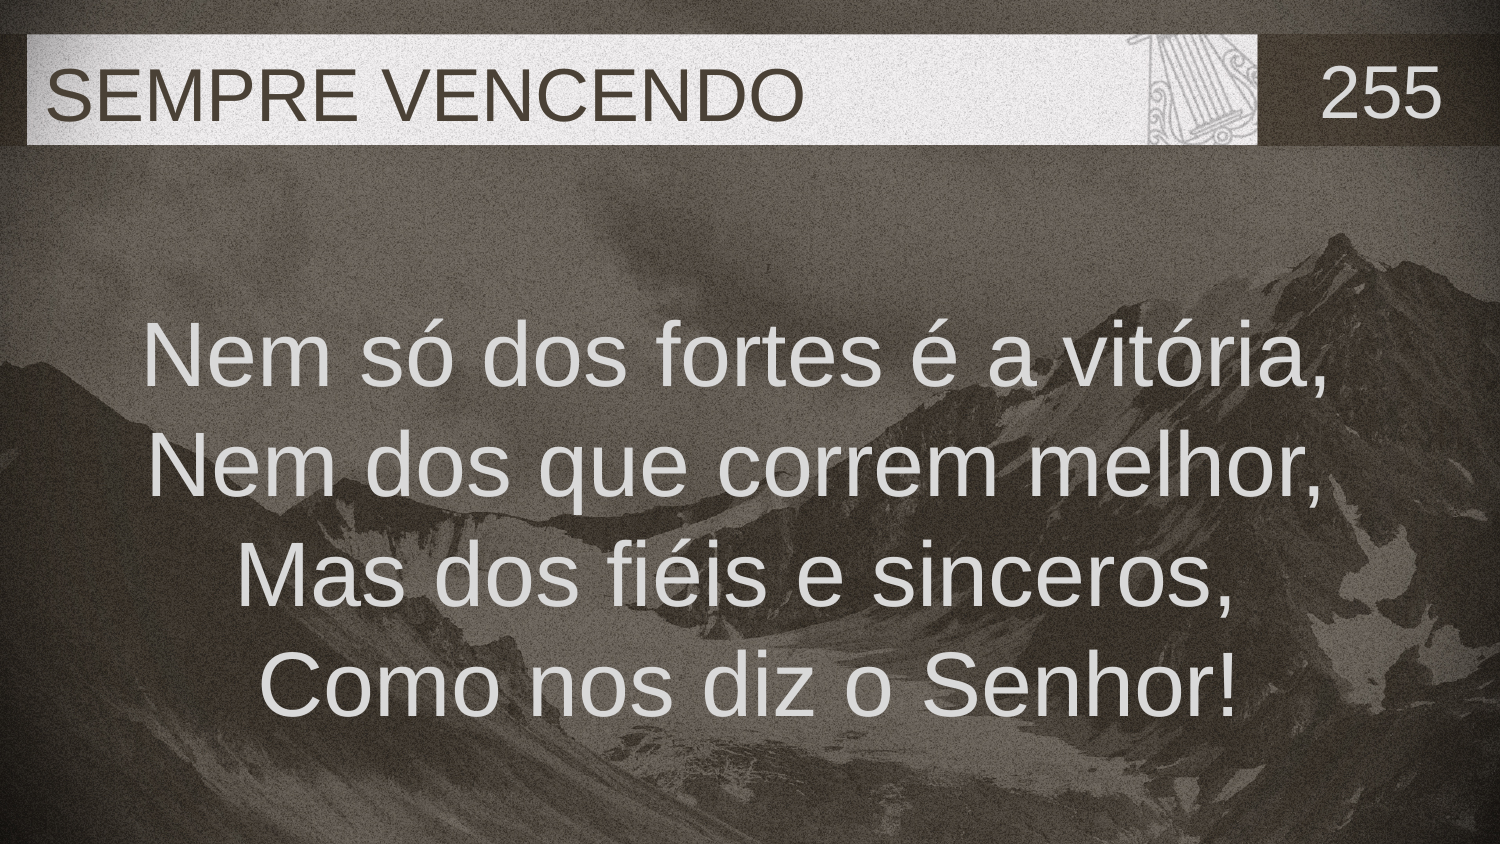

# SEMPRE VENCENDO
255
Nem só dos fortes é a vitória,
Nem dos que correm melhor,
Mas dos fiéis e sinceros,
Como nos diz o Senhor!